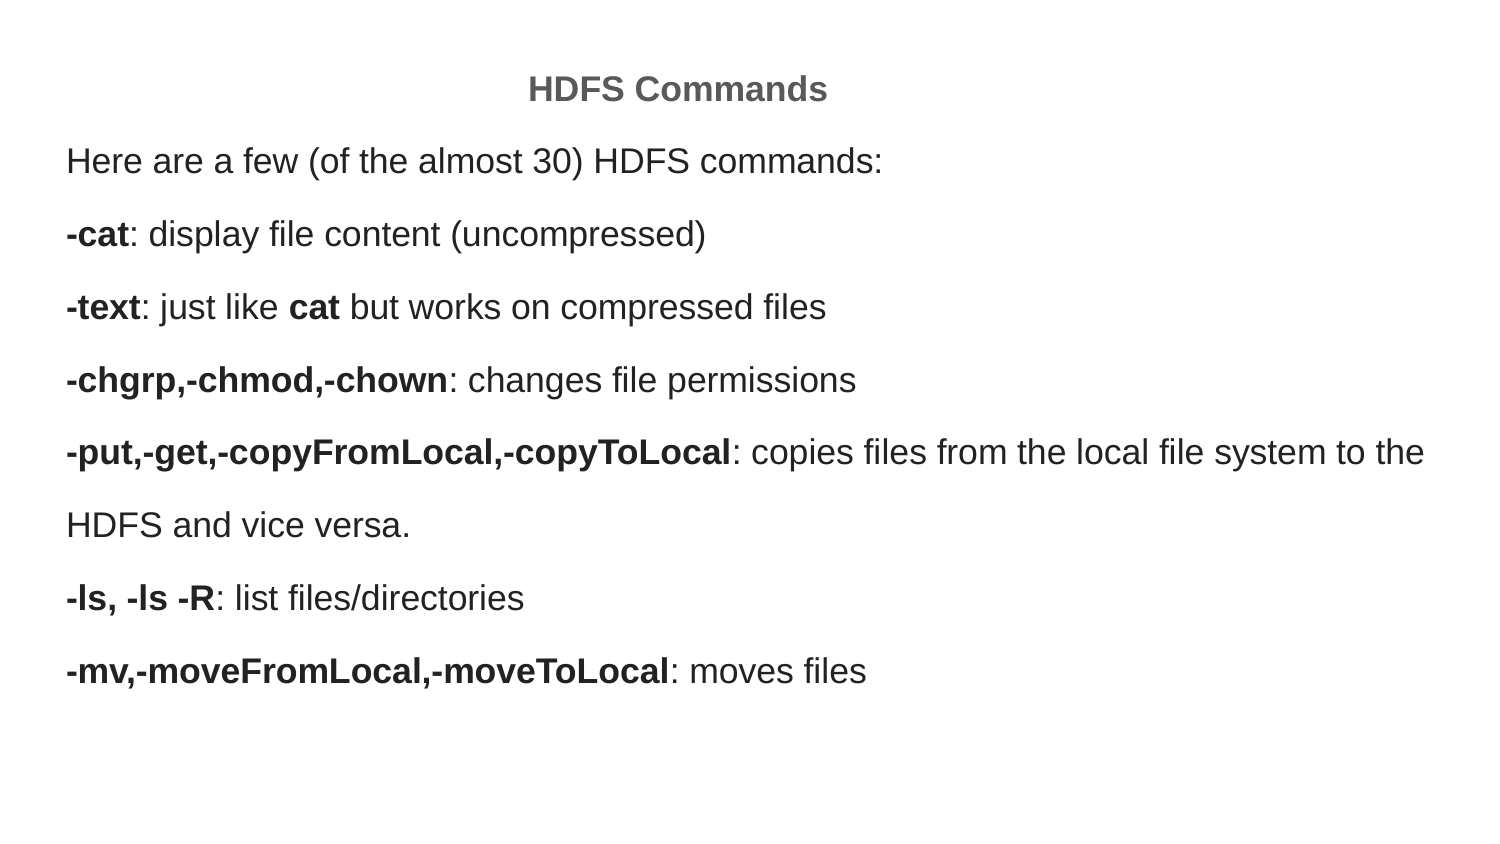

HDFS Commands
Here are a few (of the almost 30) HDFS commands:
-cat: display file content (uncompressed)
-text: just like cat but works on compressed files
-chgrp,-chmod,-chown: changes file permissions
-put,-get,-copyFromLocal,-copyToLocal: copies files from the local file system to the
HDFS and vice versa.
-ls, -ls -R: list files/directories
-mv,-moveFromLocal,-moveToLocal: moves files